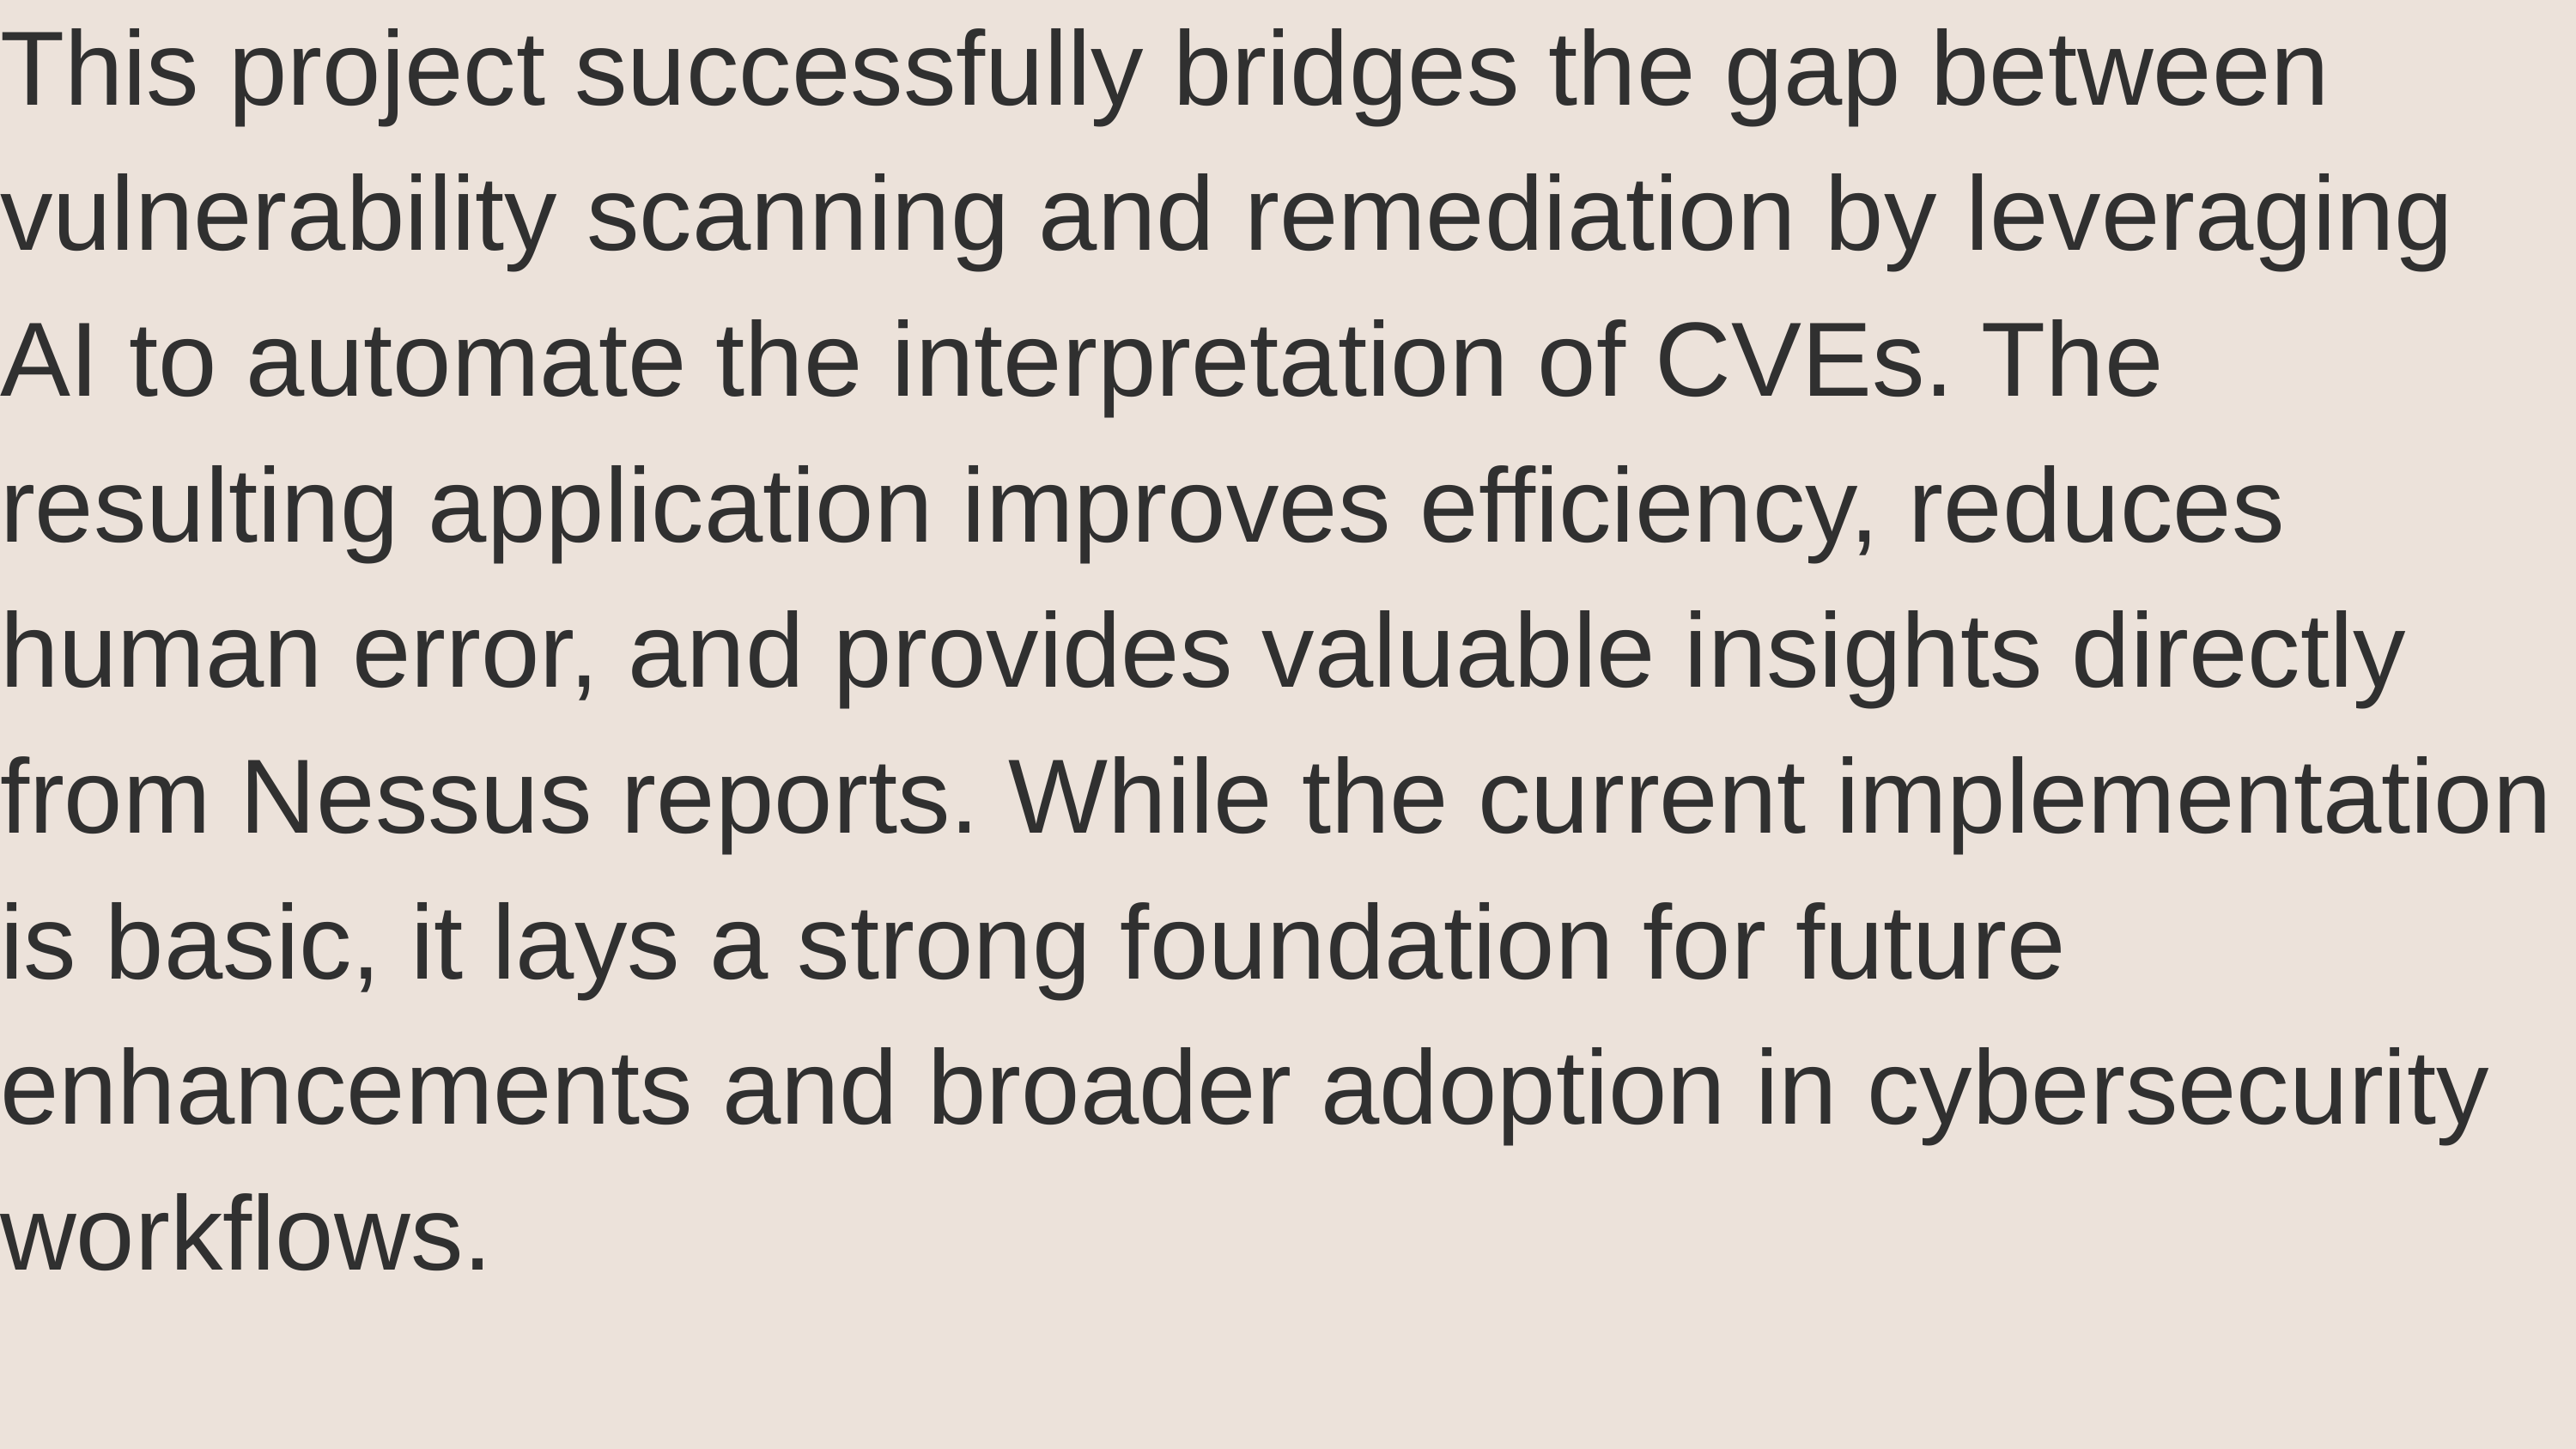

This project successfully bridges the gap between vulnerability scanning and remediation by leveraging AI to automate the interpretation of CVEs. The resulting application improves efficiency, reduces human error, and provides valuable insights directly from Nessus reports. While the current implementation is basic, it lays a strong foundation for future enhancements and broader adoption in cybersecurity workflows.